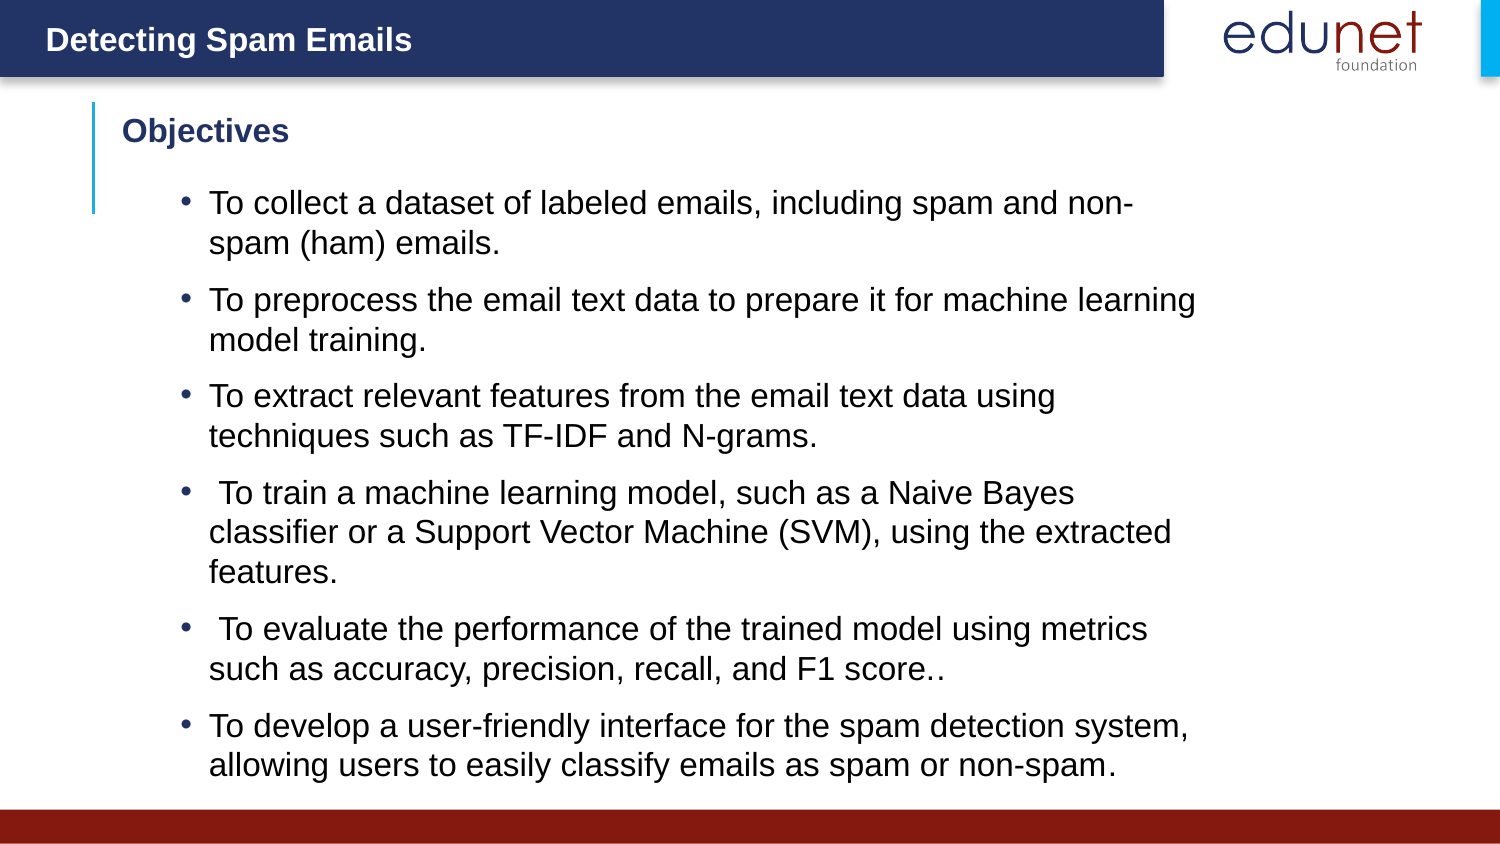

Objectives

To collect a dataset of labeled emails, including spam and non-spam (ham) emails.
To preprocess the email text data to prepare it for machine learning model training.
To extract relevant features from the email text data using techniques such as TF-IDF and N-grams.
 To train a machine learning model, such as a Naive Bayes classifier or a Support Vector Machine (SVM), using the extracted features.
 To evaluate the performance of the trained model using metrics such as accuracy, precision, recall, and F1 score..
To develop a user-friendly interface for the spam detection system, allowing users to easily classify emails as spam or non-spam.